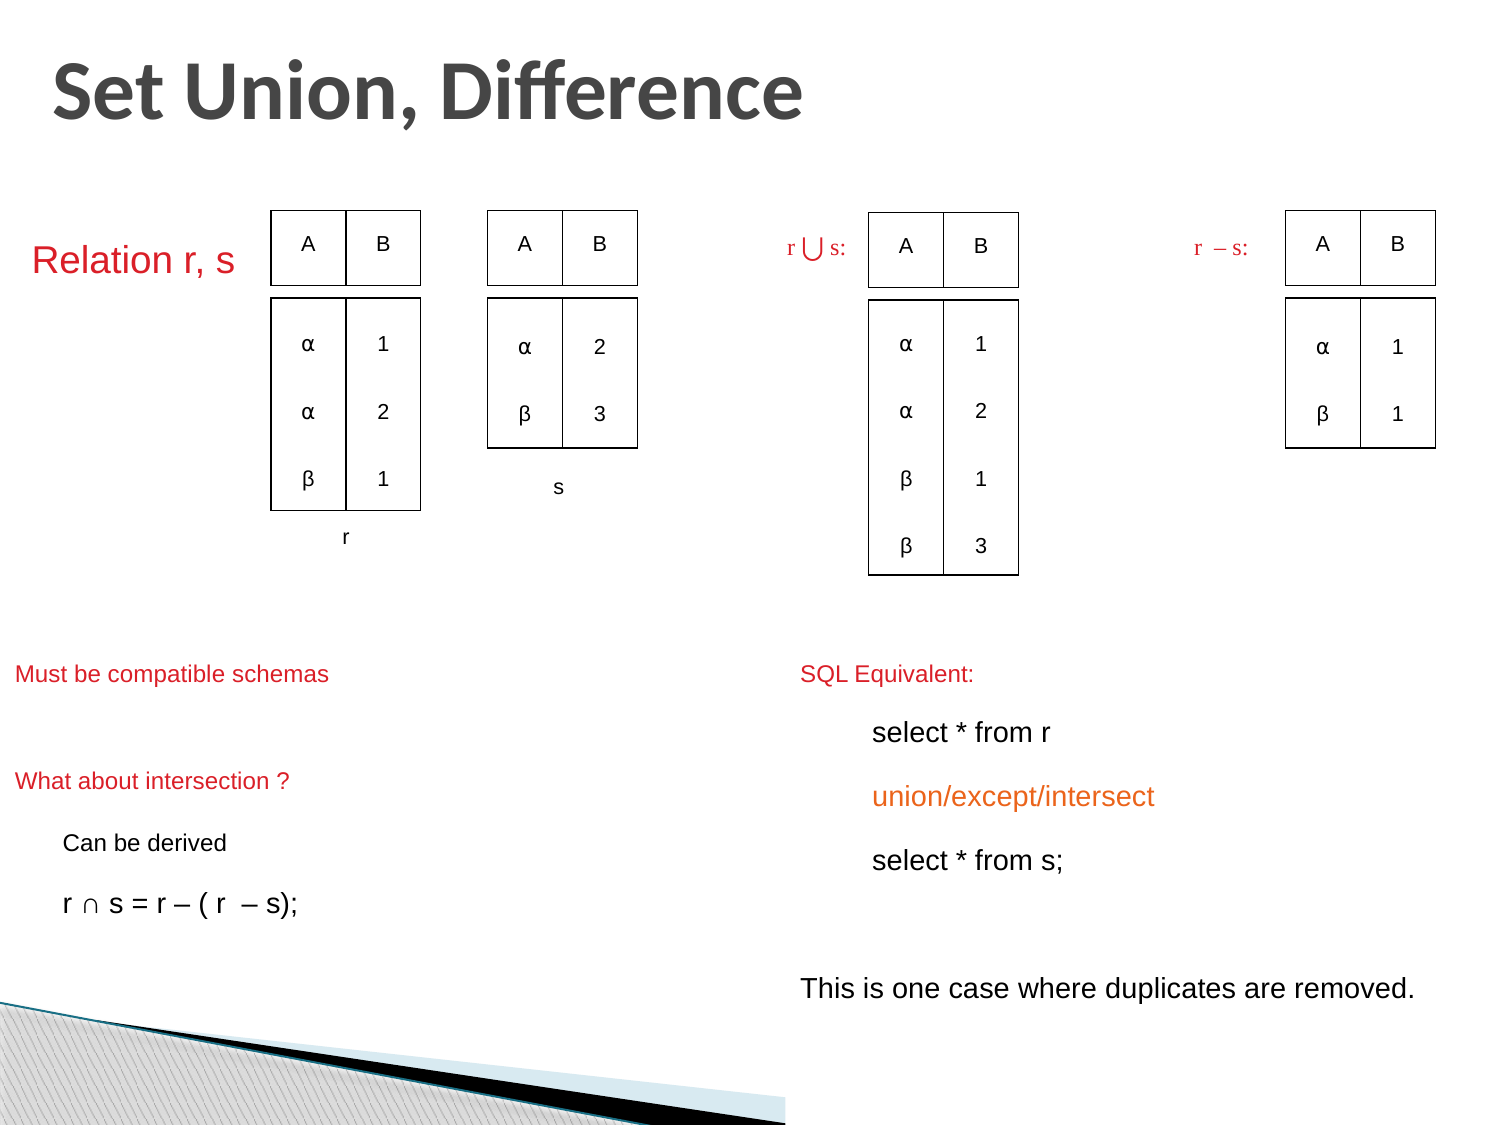

# Set Union, Difference
A
B
A
B
A
B
A
B
     r ⋃ s:
     r  – s:
Relation r, s
⍺
⍺
β
1
2
1
⍺
β
2
3
⍺
β
1
1
⍺
⍺
β
β
1
2
1
3
s
r
Must be compatible schemas

What about intersection ?
      Can be derived
      r ∩ s = r – ( r  – s);
SQL Equivalent:
         select * from r
         union/except/intersect
         select * from s;

This is one case where duplicates are removed.